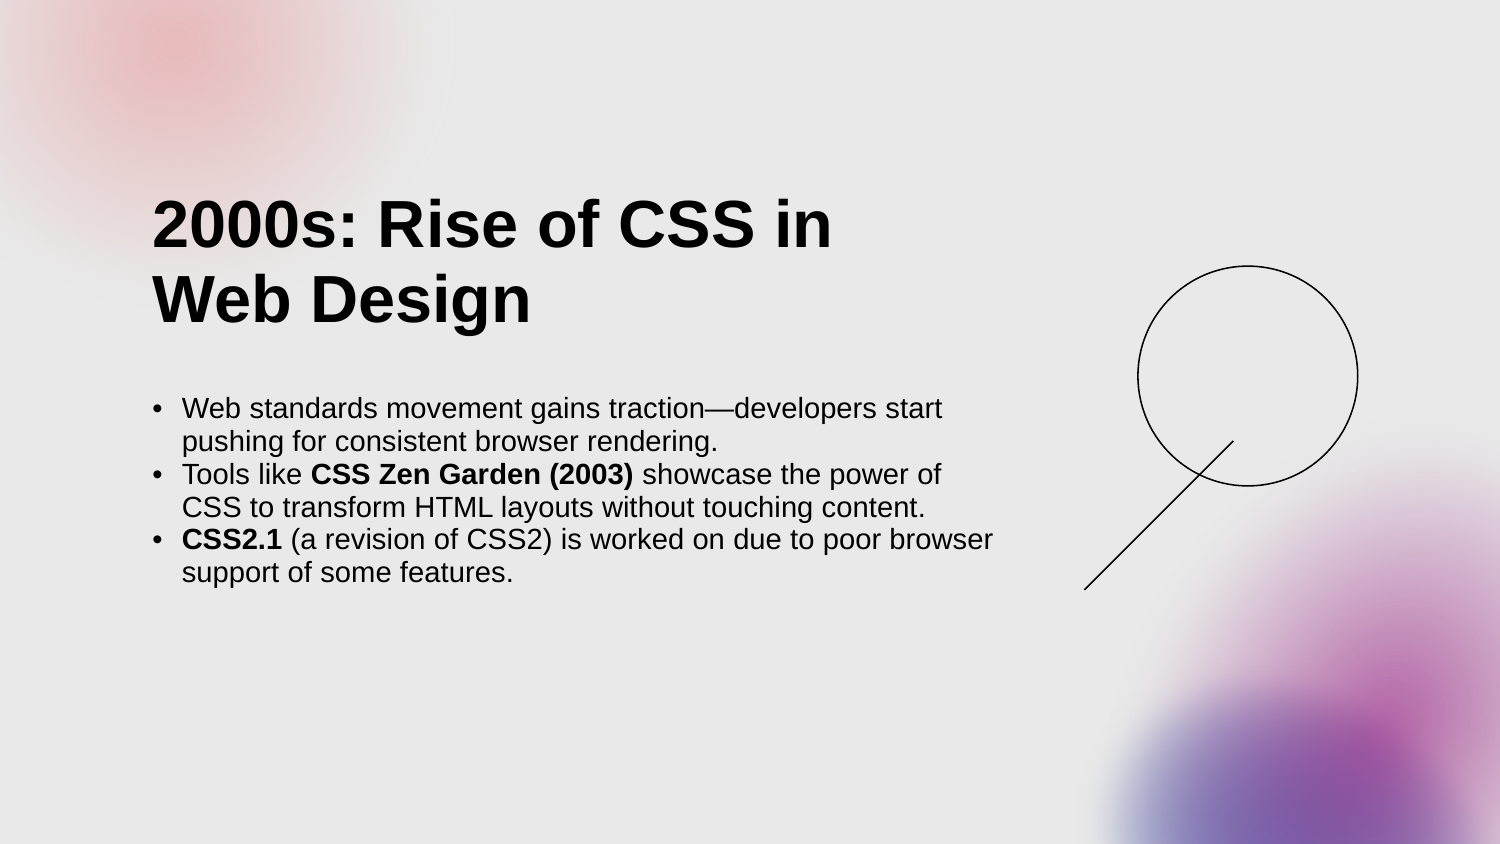

2000s: Rise of CSS in Web Design

Web standards movement gains traction—developers start pushing for consistent browser rendering.
Tools like CSS Zen Garden (2003) showcase the power of CSS to transform HTML layouts without touching content.
CSS2.1 (a revision of CSS2) is worked on due to poor browser support of some features.